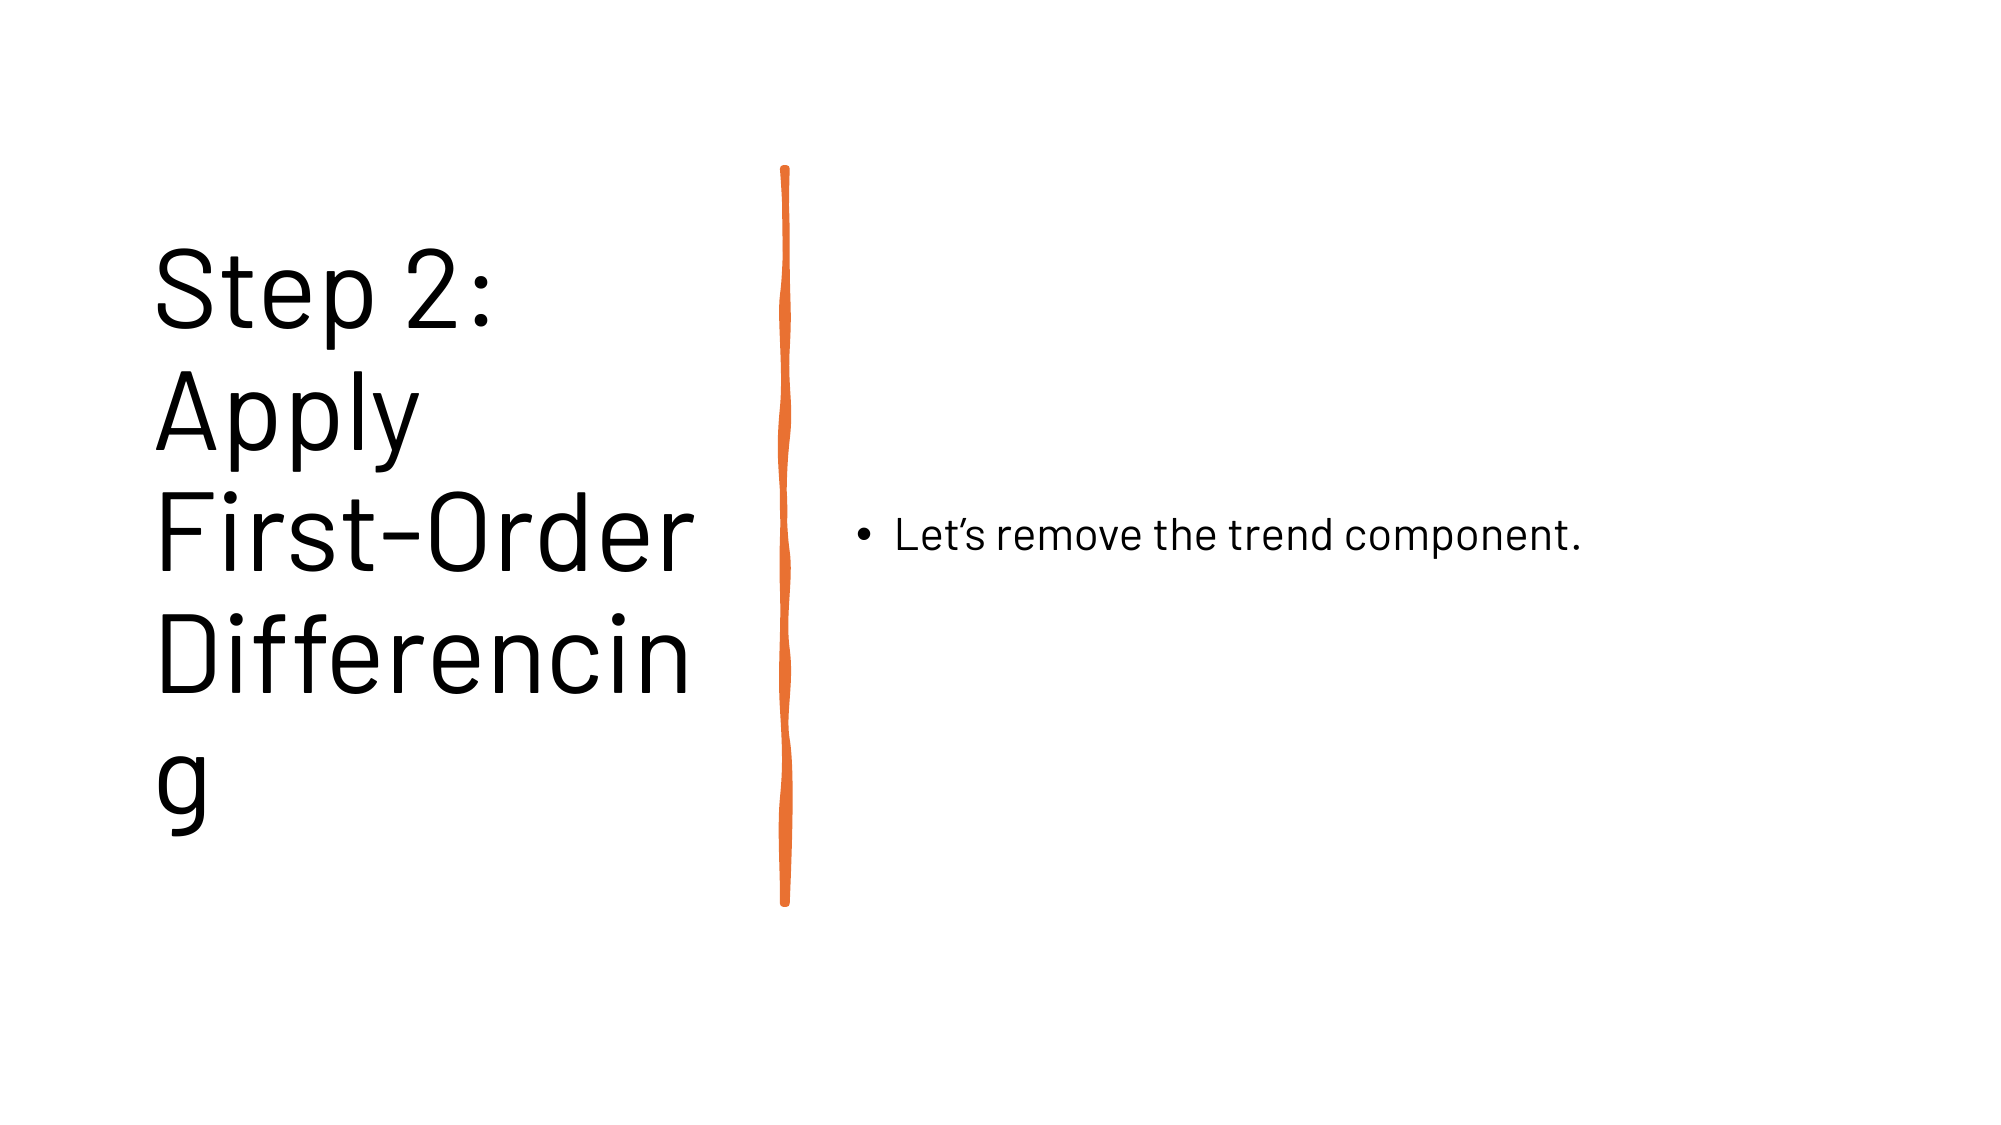

# Step 2: Apply First-Order Differencing
Let’s remove the trend component.